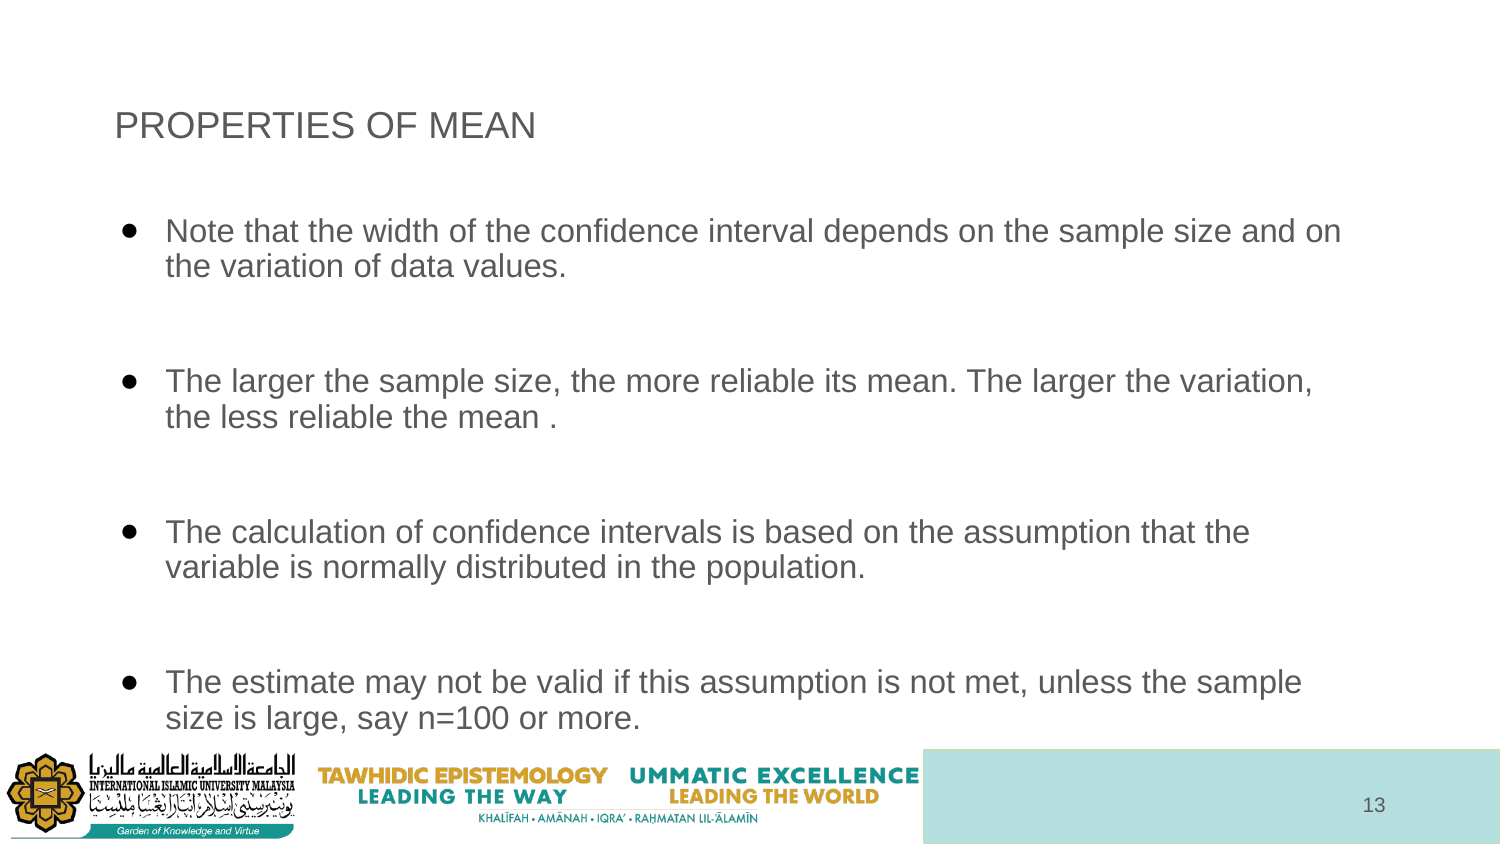

# PROPERTIES OF MEAN
Note that the width of the confidence interval depends on the sample size and on the variation of data values.

The larger the sample size, the more reliable its mean. The larger the variation, the less reliable the mean .

The calculation of confidence intervals is based on the assumption that the variable is normally distributed in the population.

The estimate may not be valid if this assumption is not met, unless the sample size is large, say n=100 or more.
13